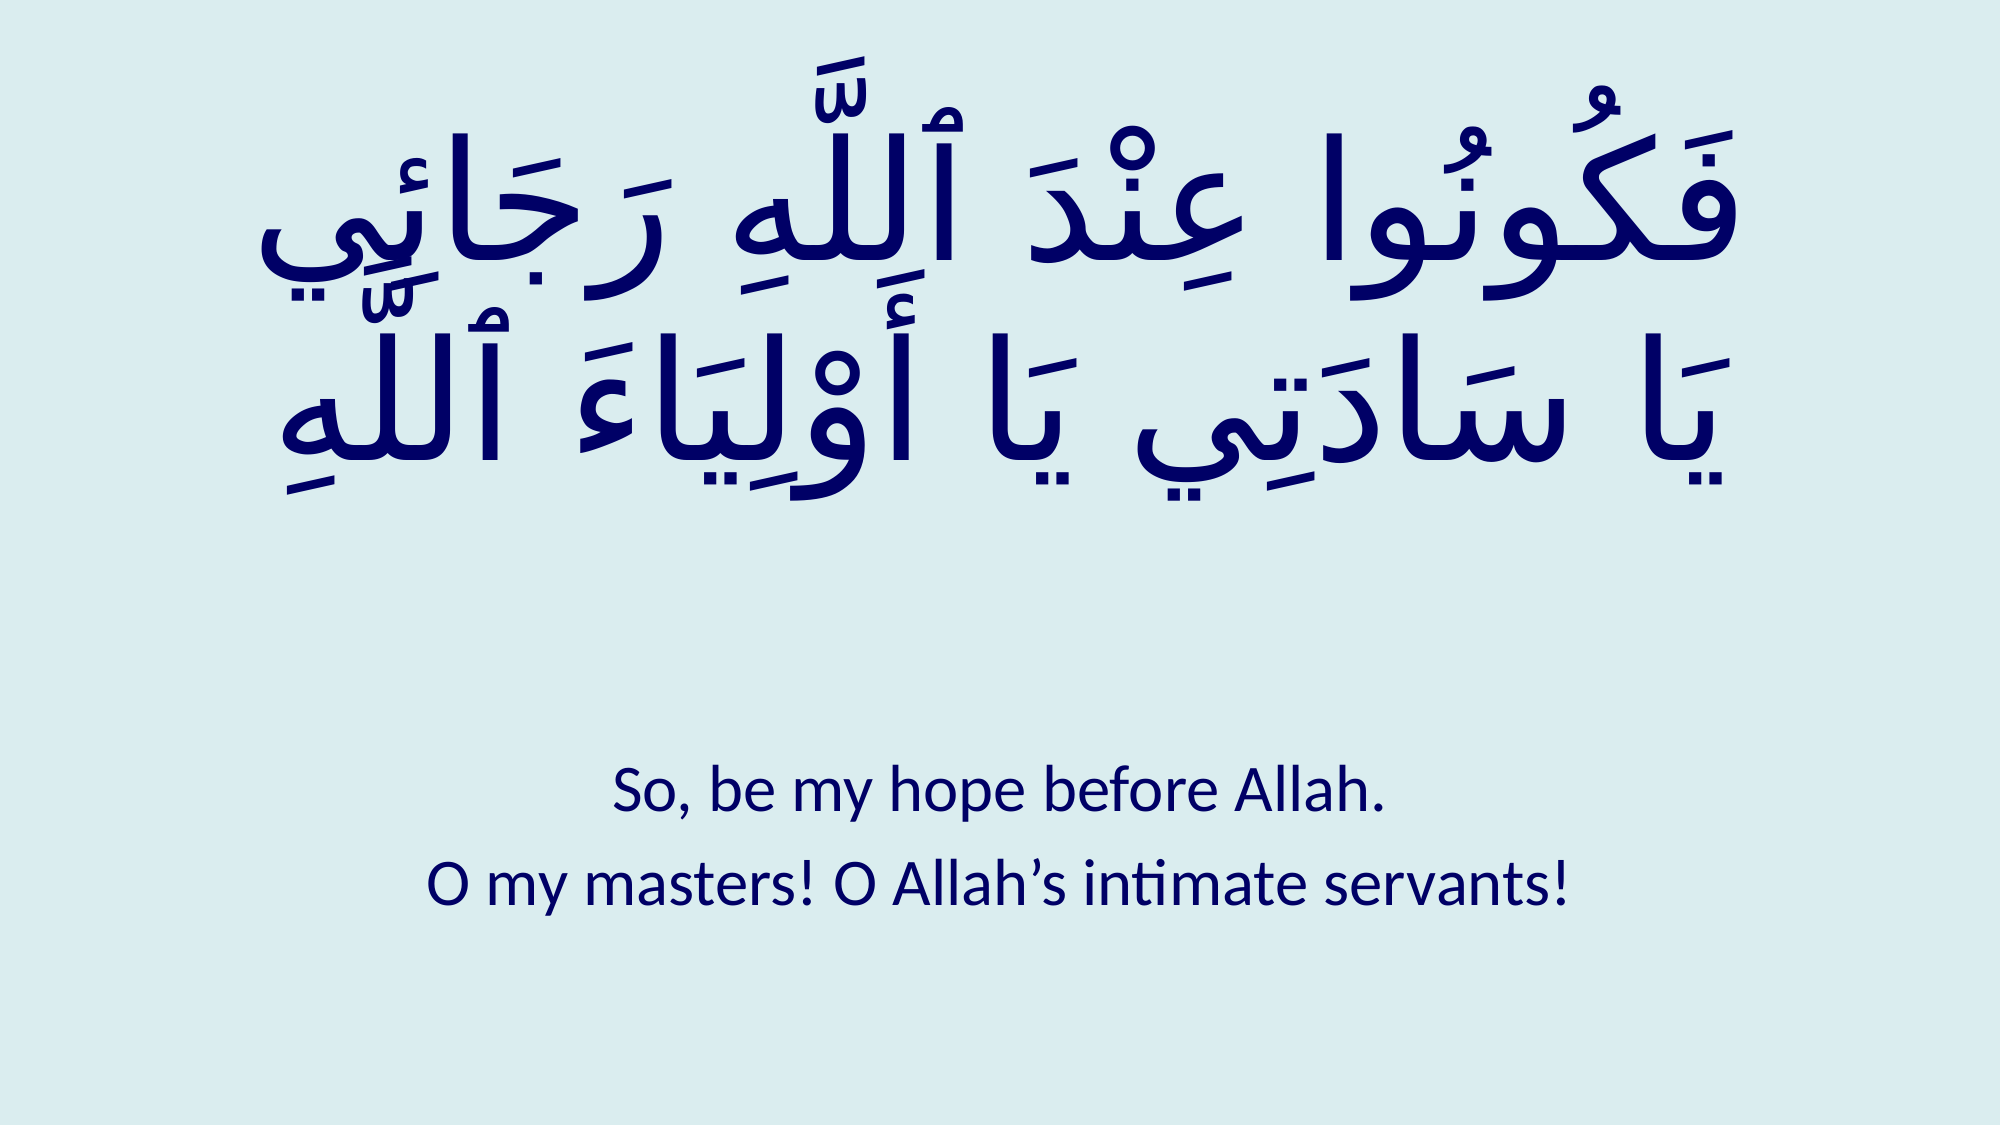

# فَكُونُوا عِنْدَ ٱللَّهِ رَجَائِي يَا سَادَتِي يَا أَوْلِيَاءَ ٱللَّهِ
So, be my hope before Allah.
O my masters! O Allah’s intimate servants!